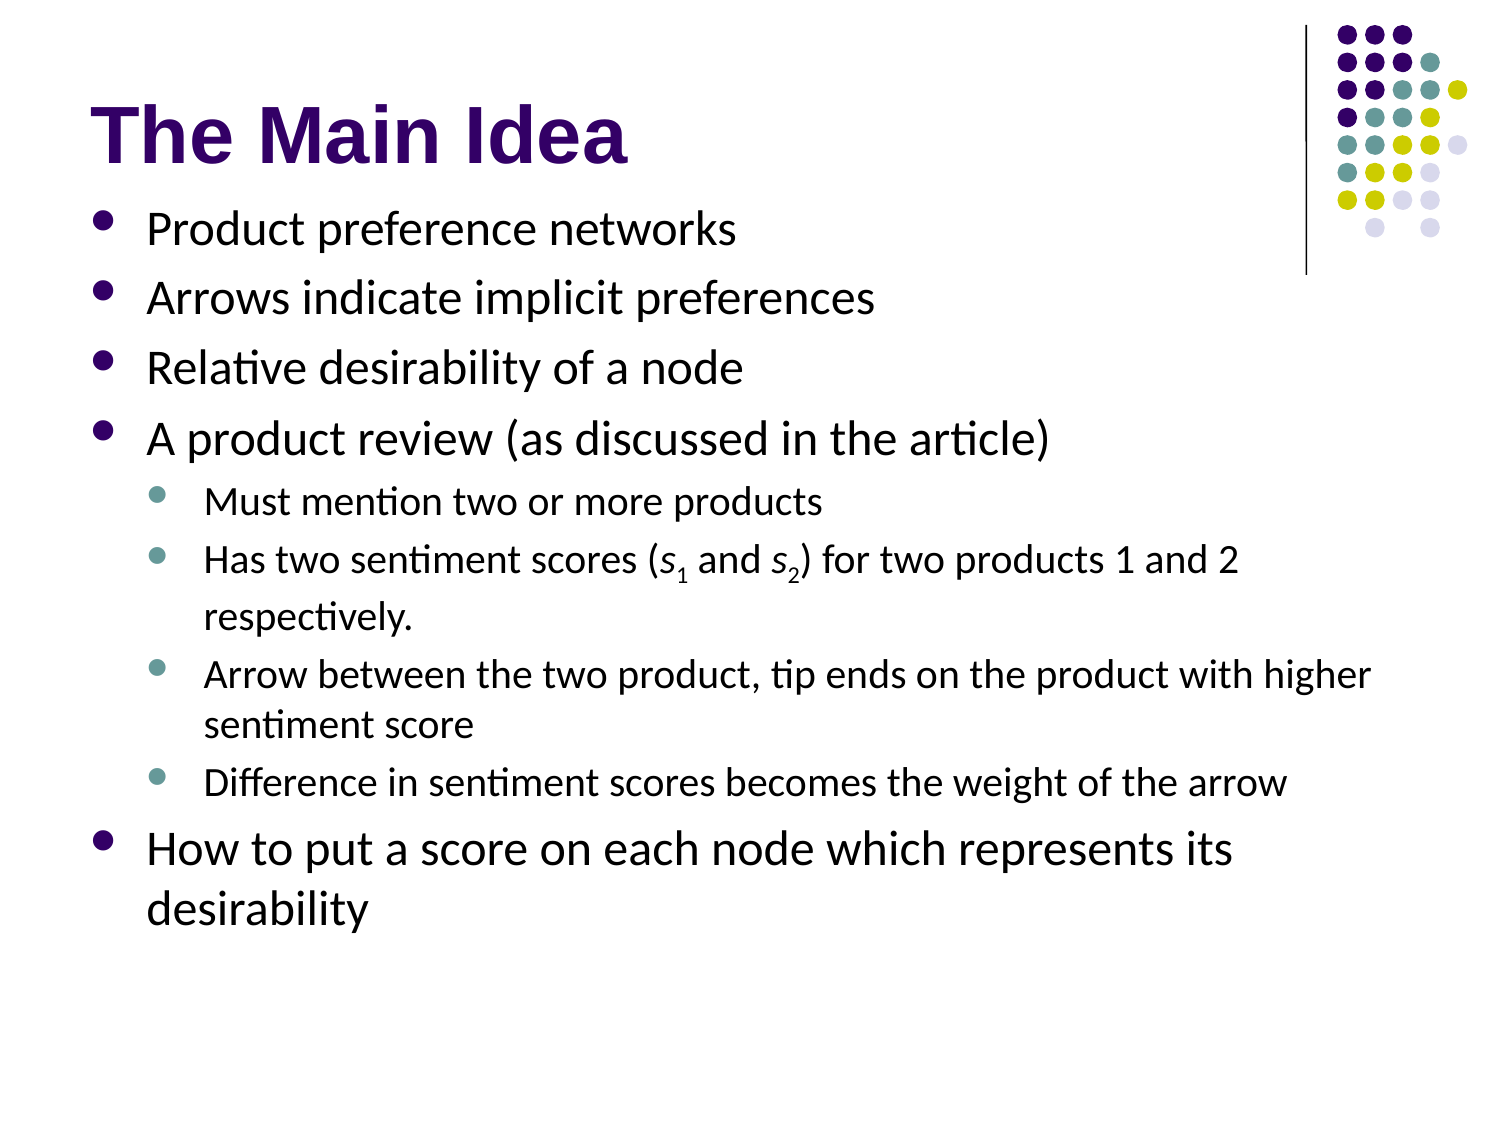

# The Main Idea
Product preference networks
Arrows indicate implicit preferences
Relative desirability of a node
A product review (as discussed in the article)
Must mention two or more products
Has two sentiment scores (s1 and s2) for two products 1 and 2 respectively.
Arrow between the two product, tip ends on the product with higher sentiment score
Difference in sentiment scores becomes the weight of the arrow
How to put a score on each node which represents its desirability